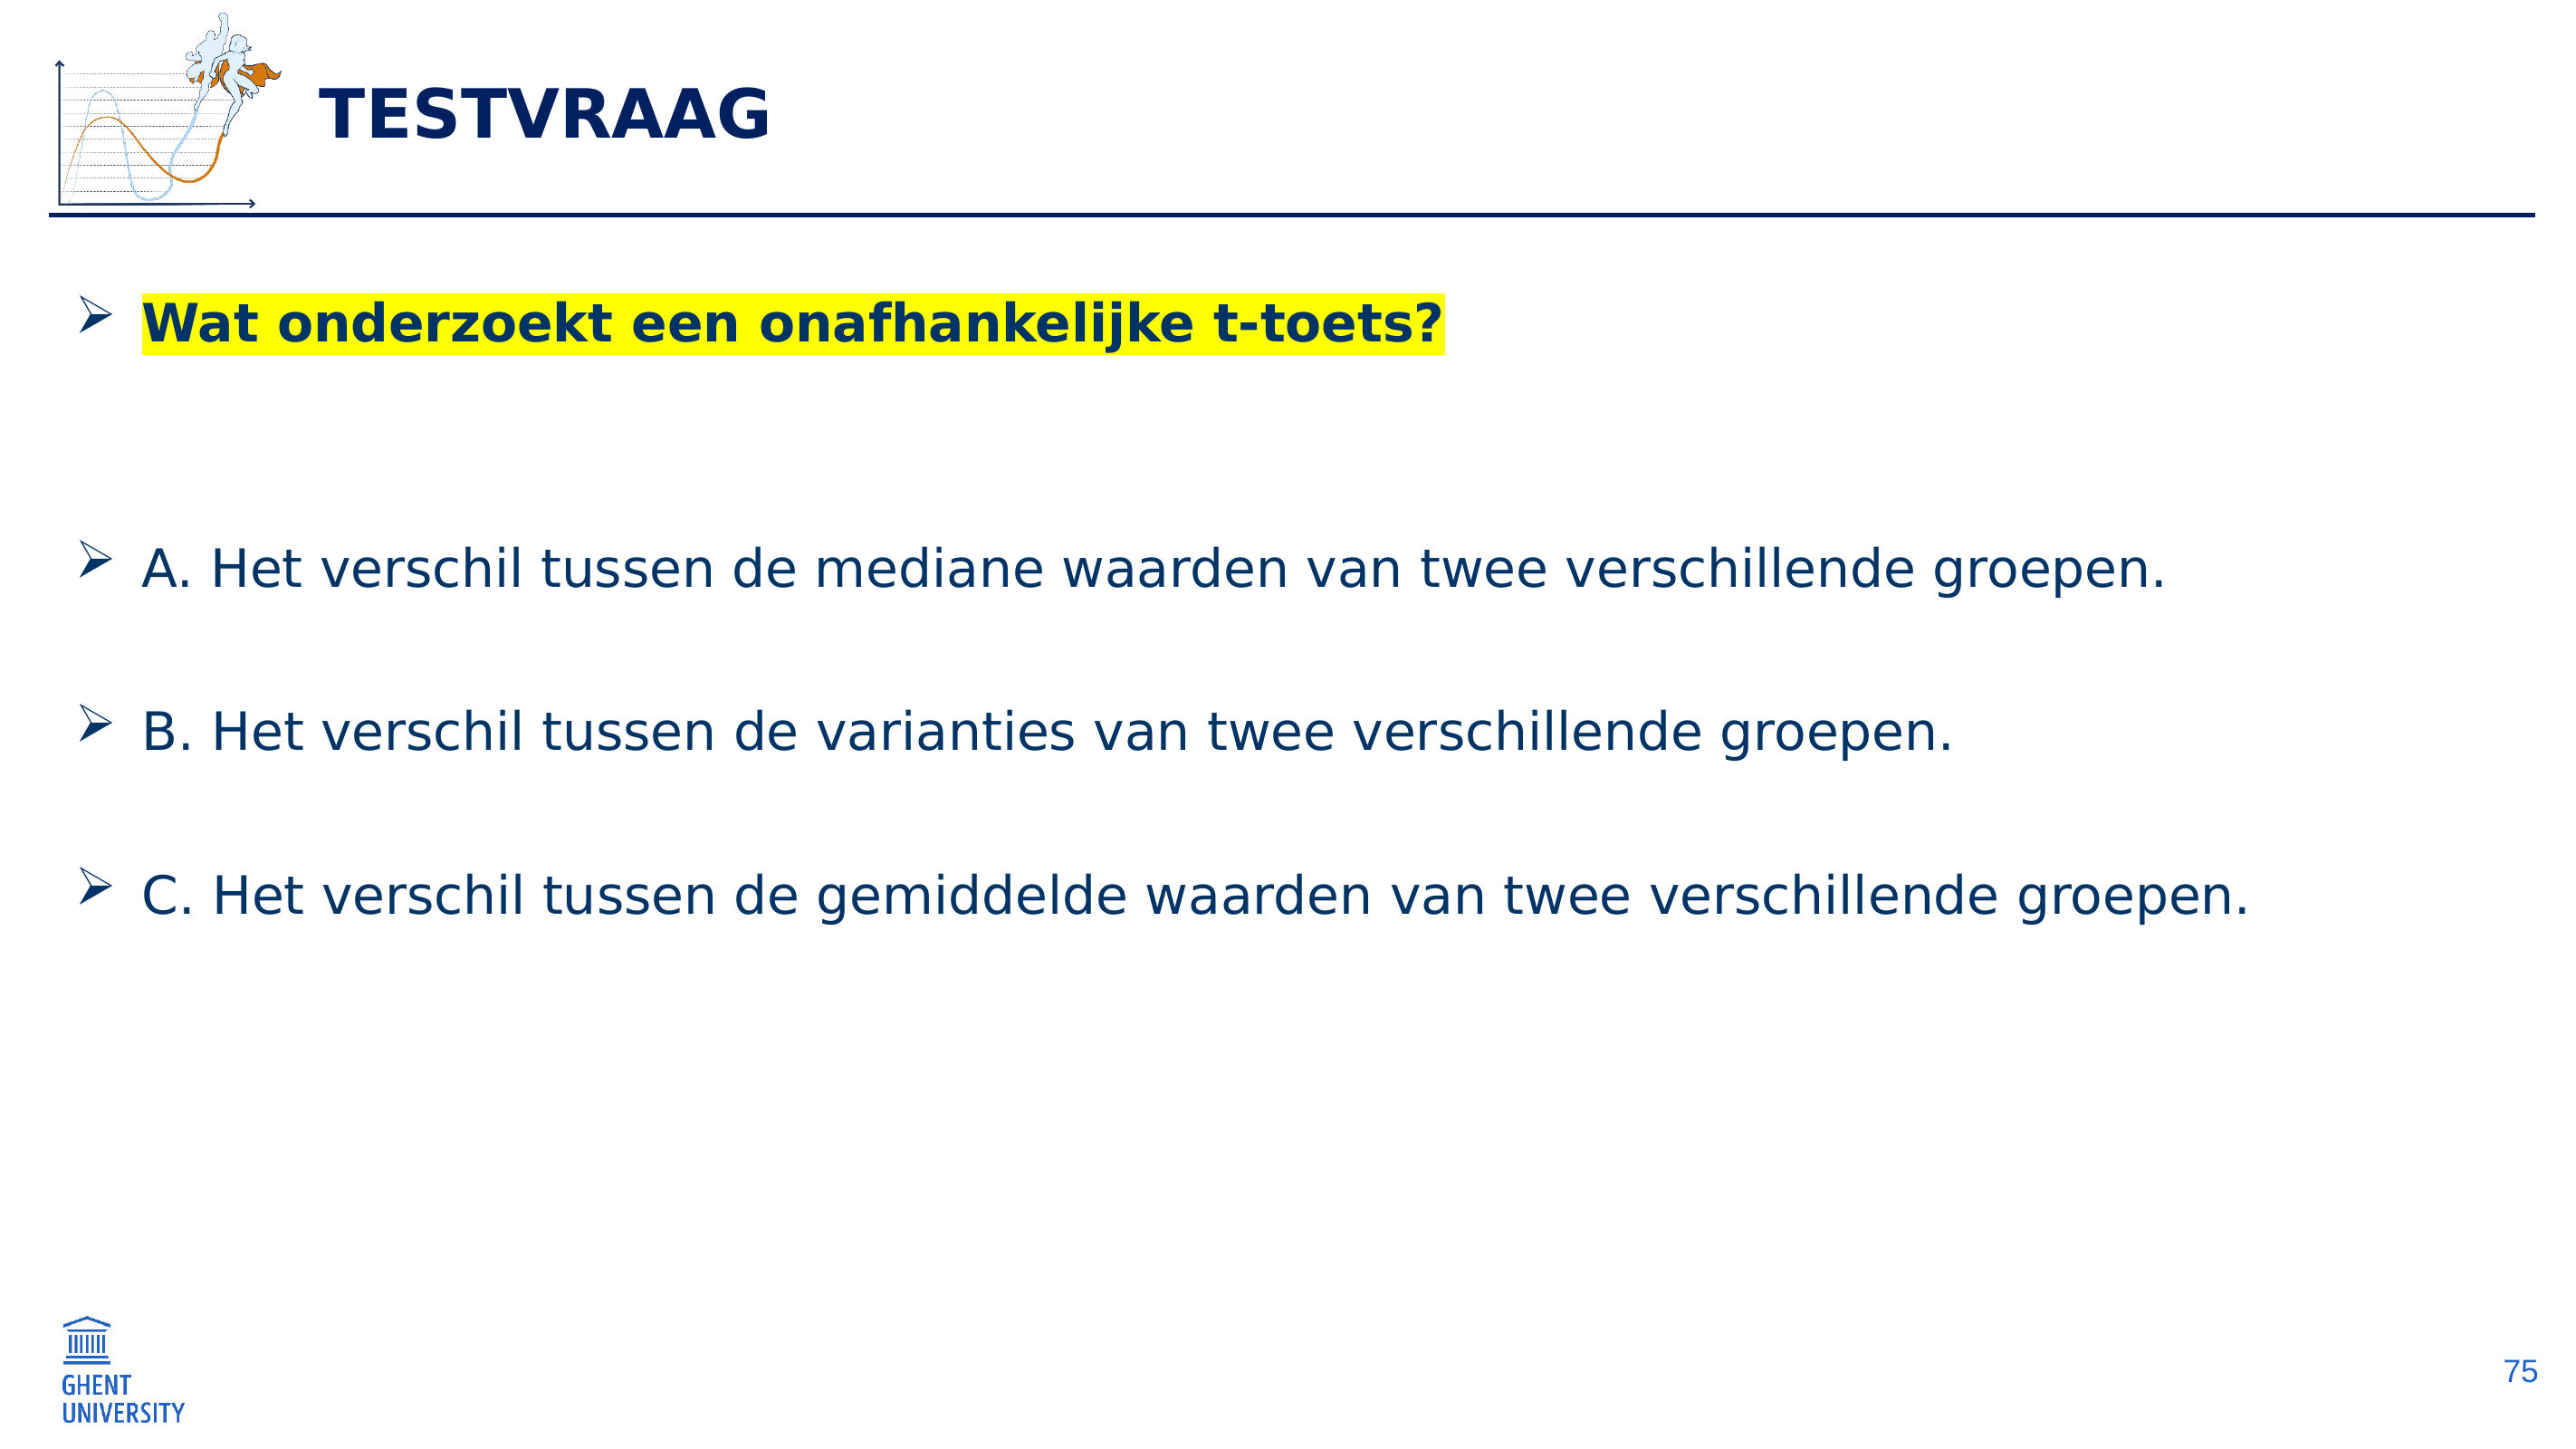

# testvraag
Wat onderzoekt een onafhankelijke t-toets?

A. Het verschil tussen de mediane waarden van twee verschillende groepen.

B. Het verschil tussen de varianties van twee verschillende groepen.

C. Het verschil tussen de gemiddelde waarden van twee verschillende groepen.
75